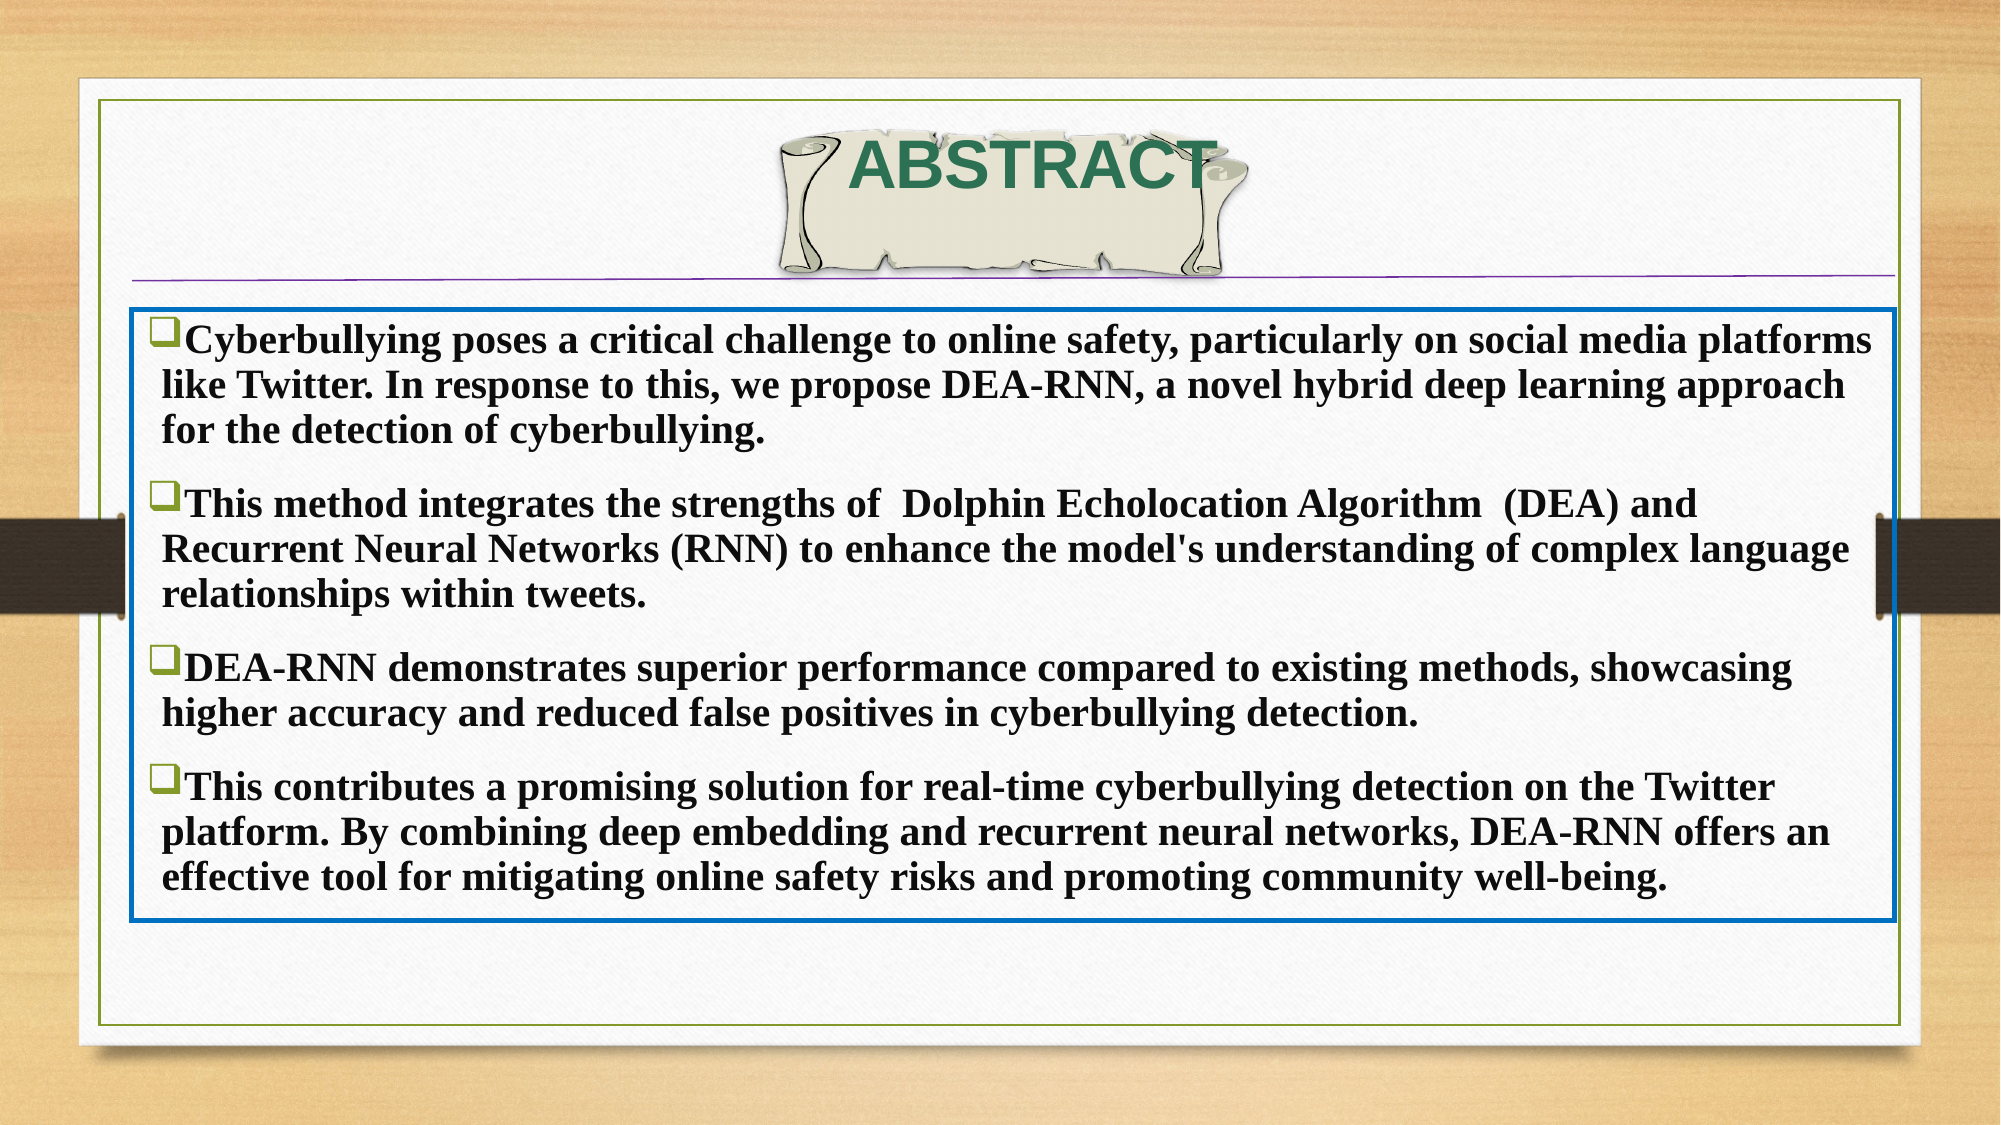

ABSTRACT
Cyberbullying poses a critical challenge to online safety, particularly on social media platforms like Twitter. In response to this, we propose DEA-RNN, a novel hybrid deep learning approach for the detection of cyberbullying.
This method integrates the strengths of  Dolphin Echolocation Algorithm  (DEA) and Recurrent Neural Networks (RNN) to enhance the model's understanding of complex language relationships within tweets.
DEA-RNN demonstrates superior performance compared to existing methods, showcasing higher accuracy and reduced false positives in cyberbullying detection.
This contributes a promising solution for real-time cyberbullying detection on the Twitter platform. By combining deep embedding and recurrent neural networks, DEA-RNN offers an effective tool for mitigating online safety risks and promoting community well-being.